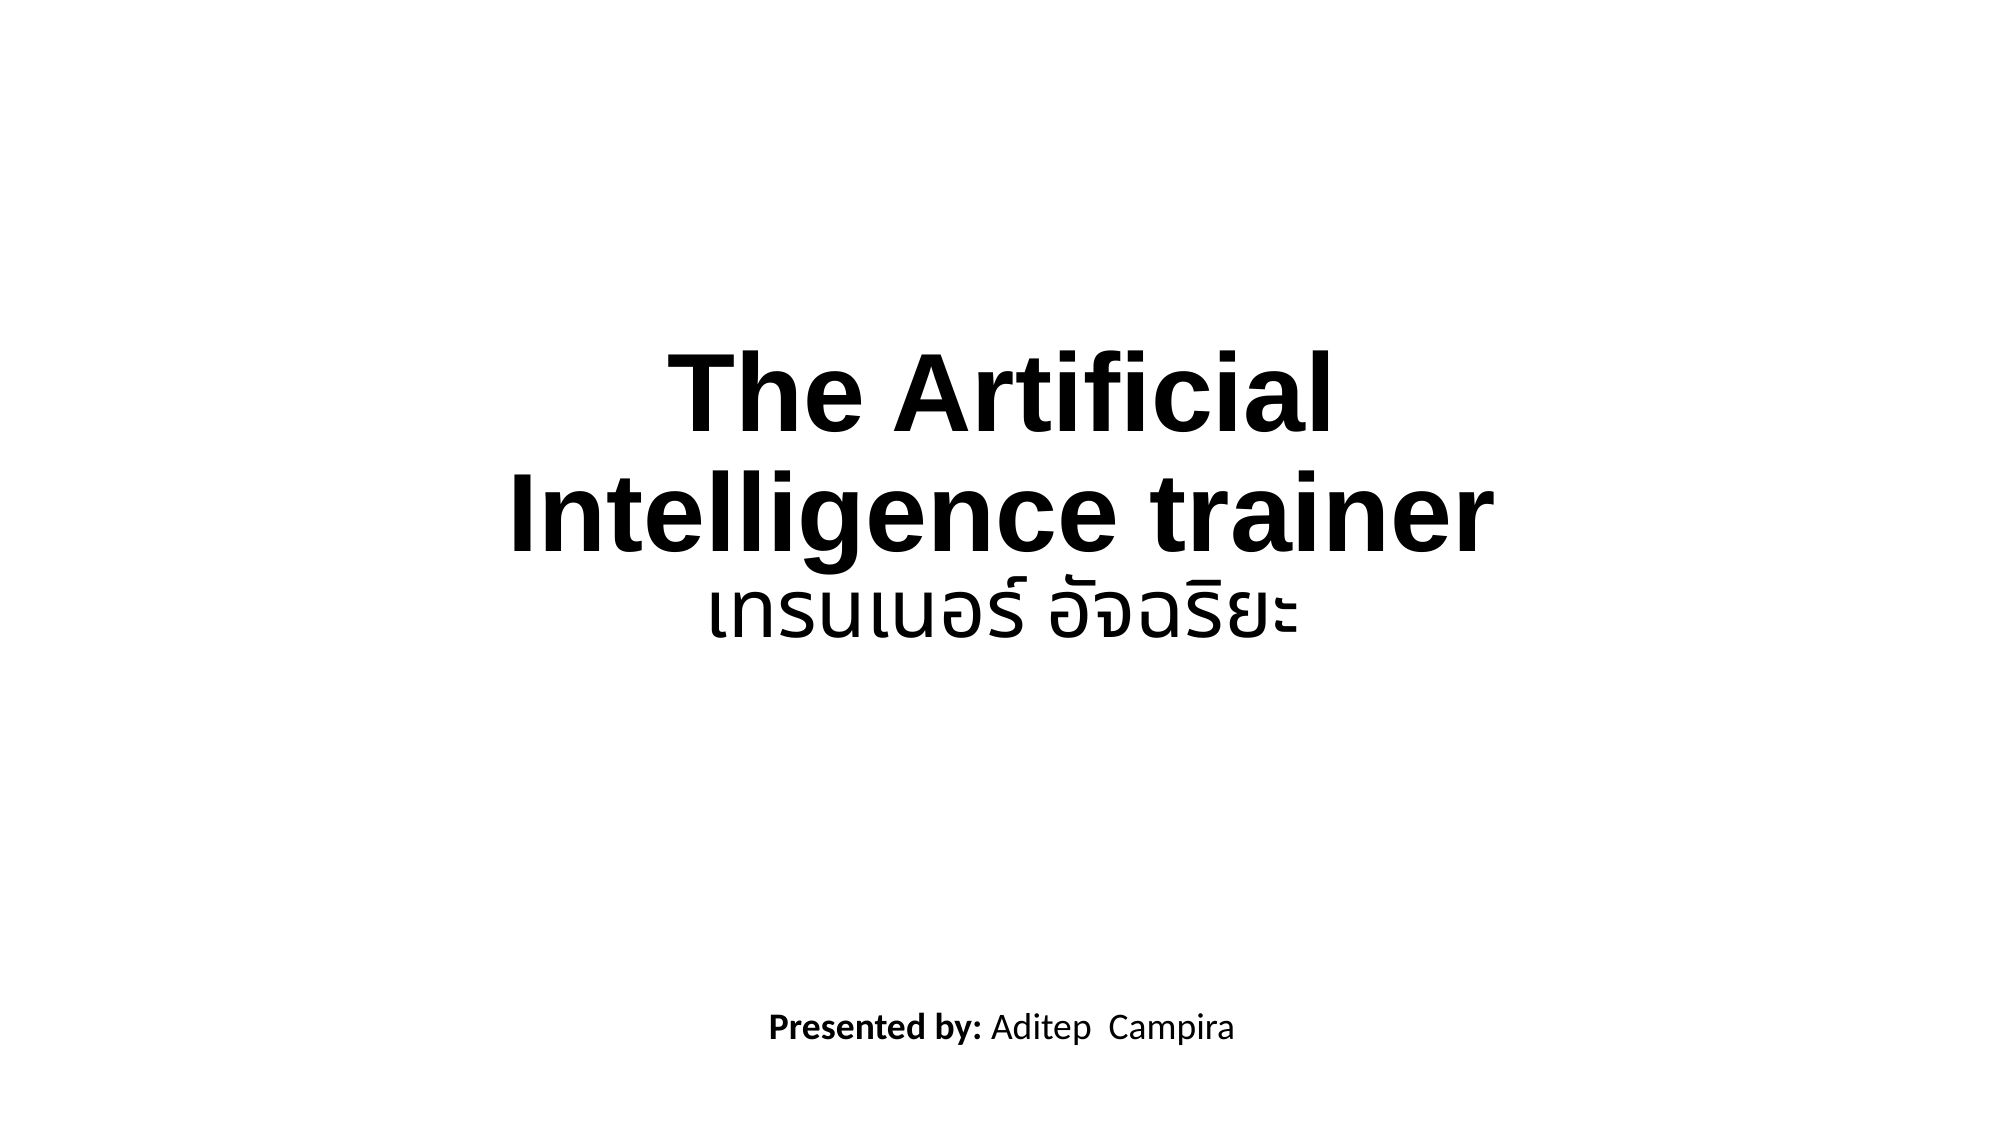

# The Artificial Intelligence trainer
เทรนเนอร์ อัจฉริยะ
Presented by: Aditep  Campira